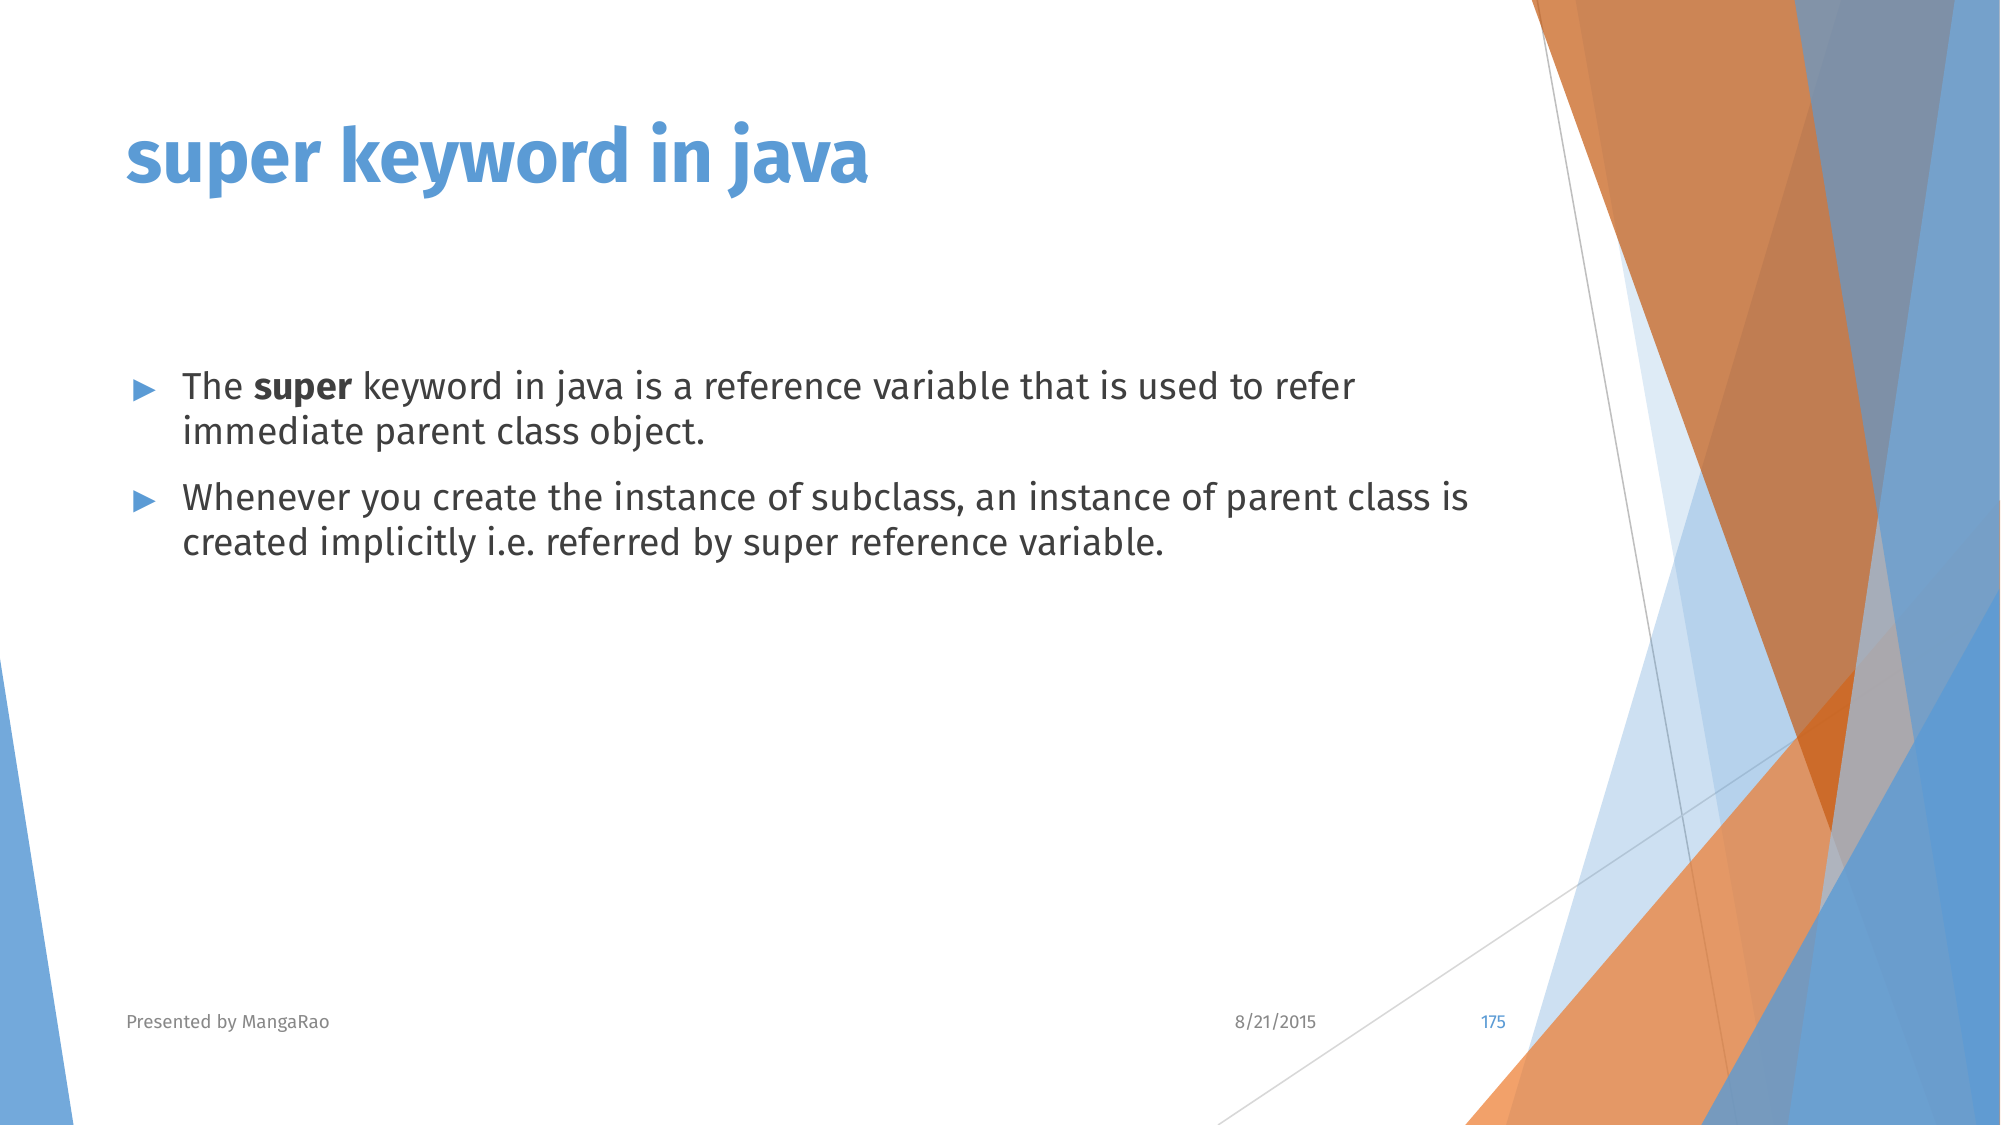

# super keyword in java
The super keyword in java is a reference variable that is used to refer immediate parent class object.
Whenever you create the instance of subclass, an instance of parent class is created implicitly i.e. referred by super reference variable.

Presented by MangaRao
8/21/2015
175